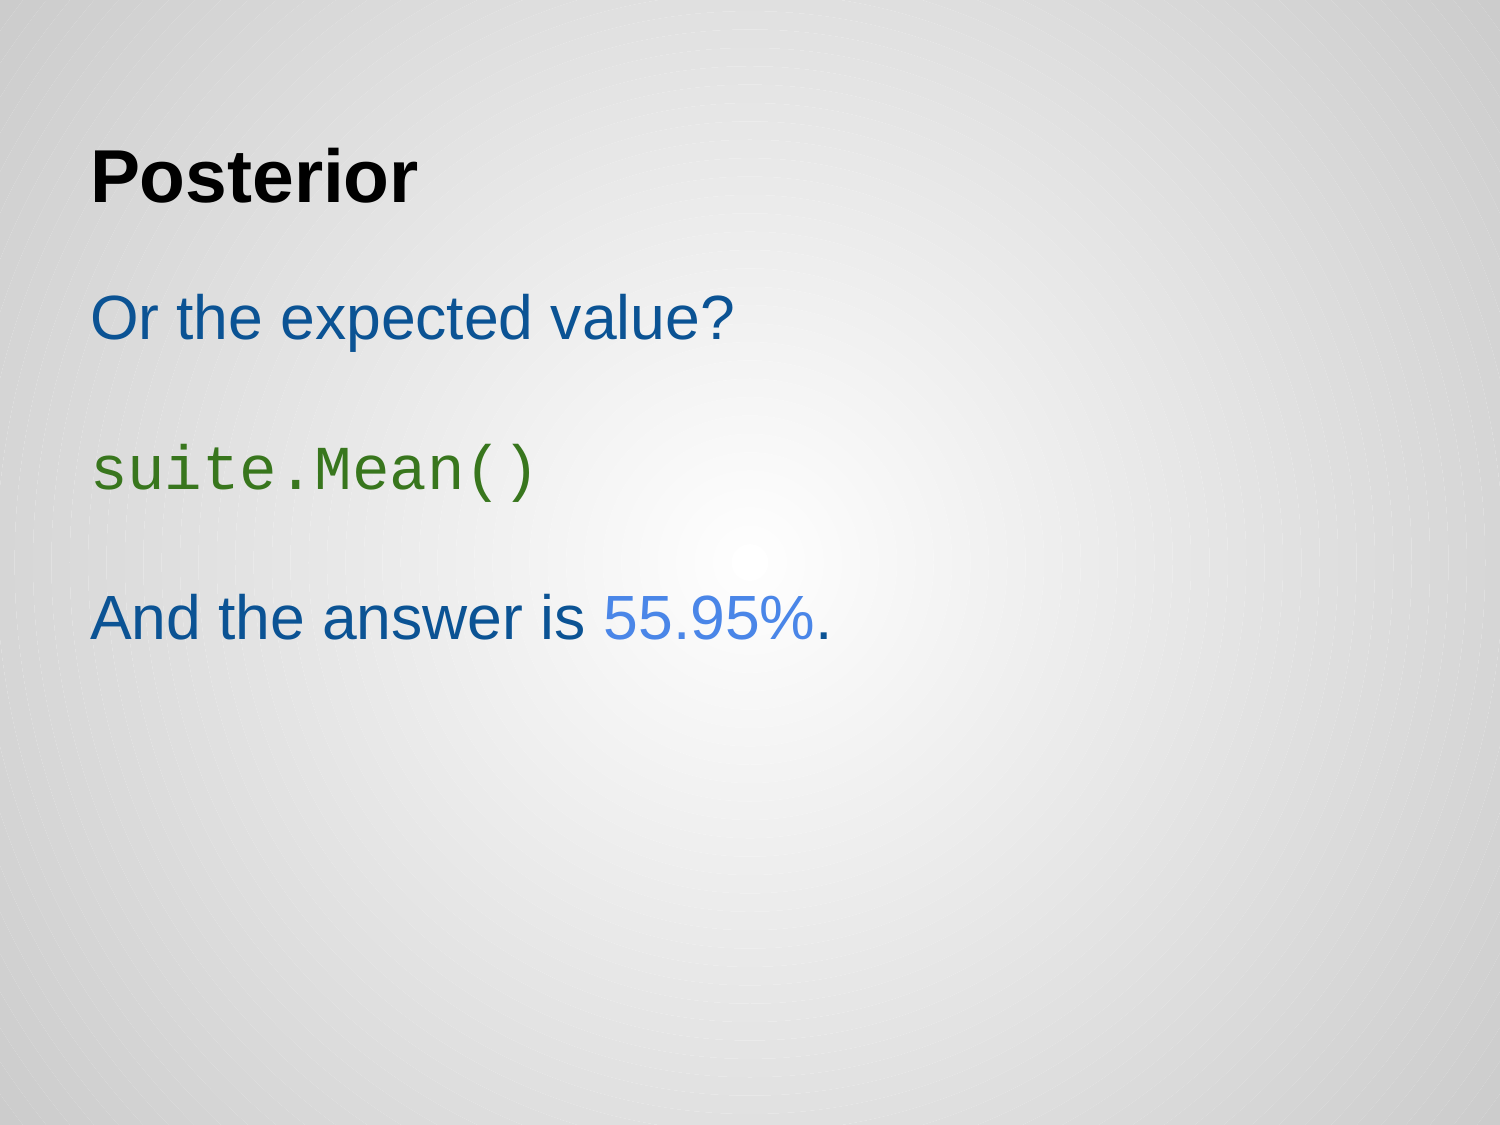

# Posterior
Or the expected value?

suite.Mean()

And the answer is 55.95%.